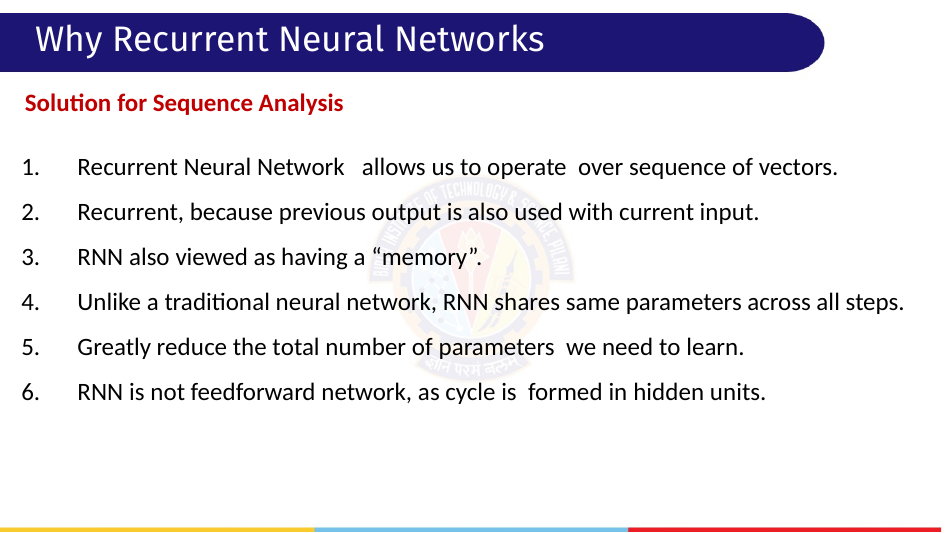

# Why Recurrent Neural Networks
Solution for Sequence Analysis
Recurrent Neural Network   allows us to operate  over sequence of vectors.
Recurrent, because previous output is also used with current input.
RNN also viewed as having a “memory”.
Unlike a traditional neural network, RNN shares same parameters across all steps.
Greatly reduce the total number of parameters  we need to learn.
RNN is not feedforward network, as cycle is  formed in hidden units.